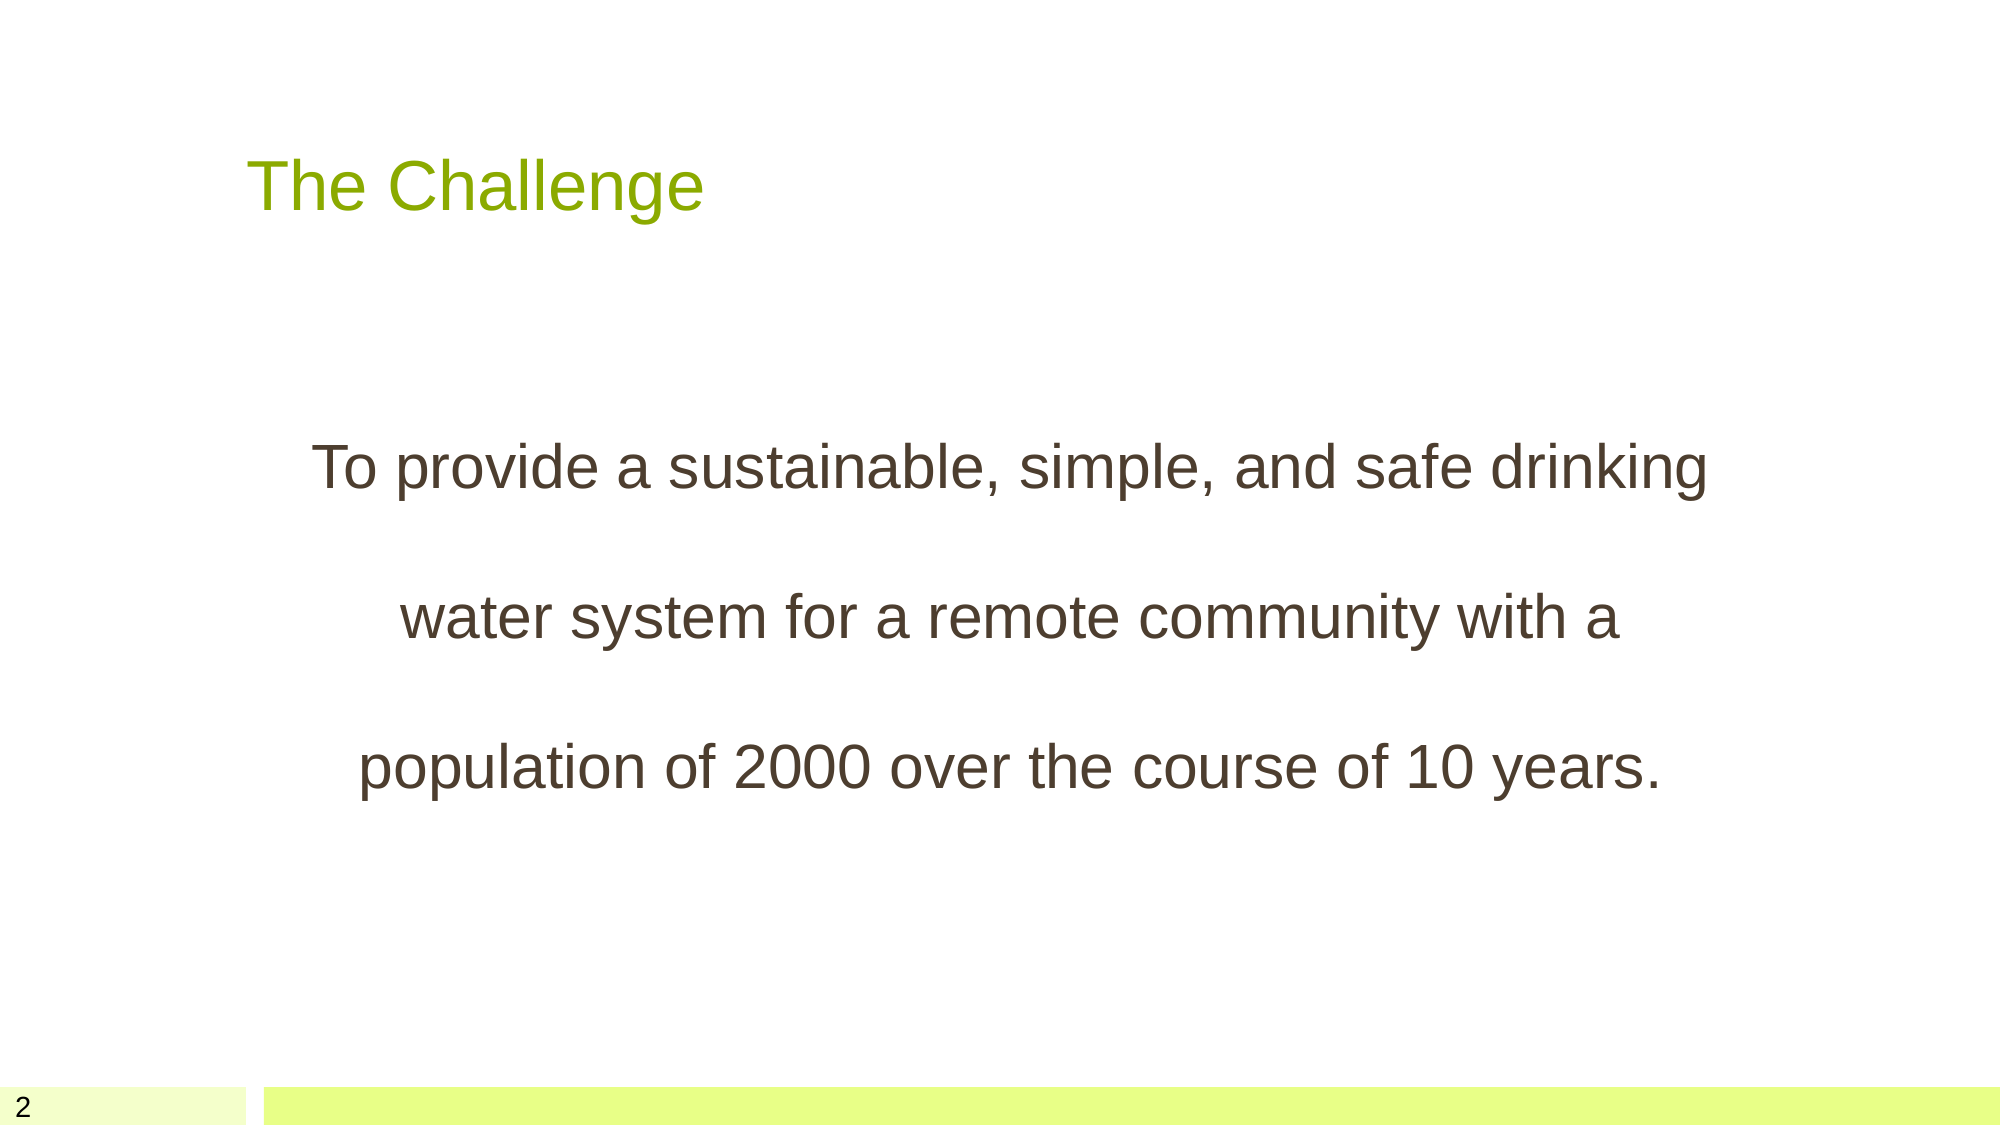

# The Challenge
To provide a sustainable, simple, and safe drinking water system for a remote community with a population of 2000 over the course of 10 years.

2